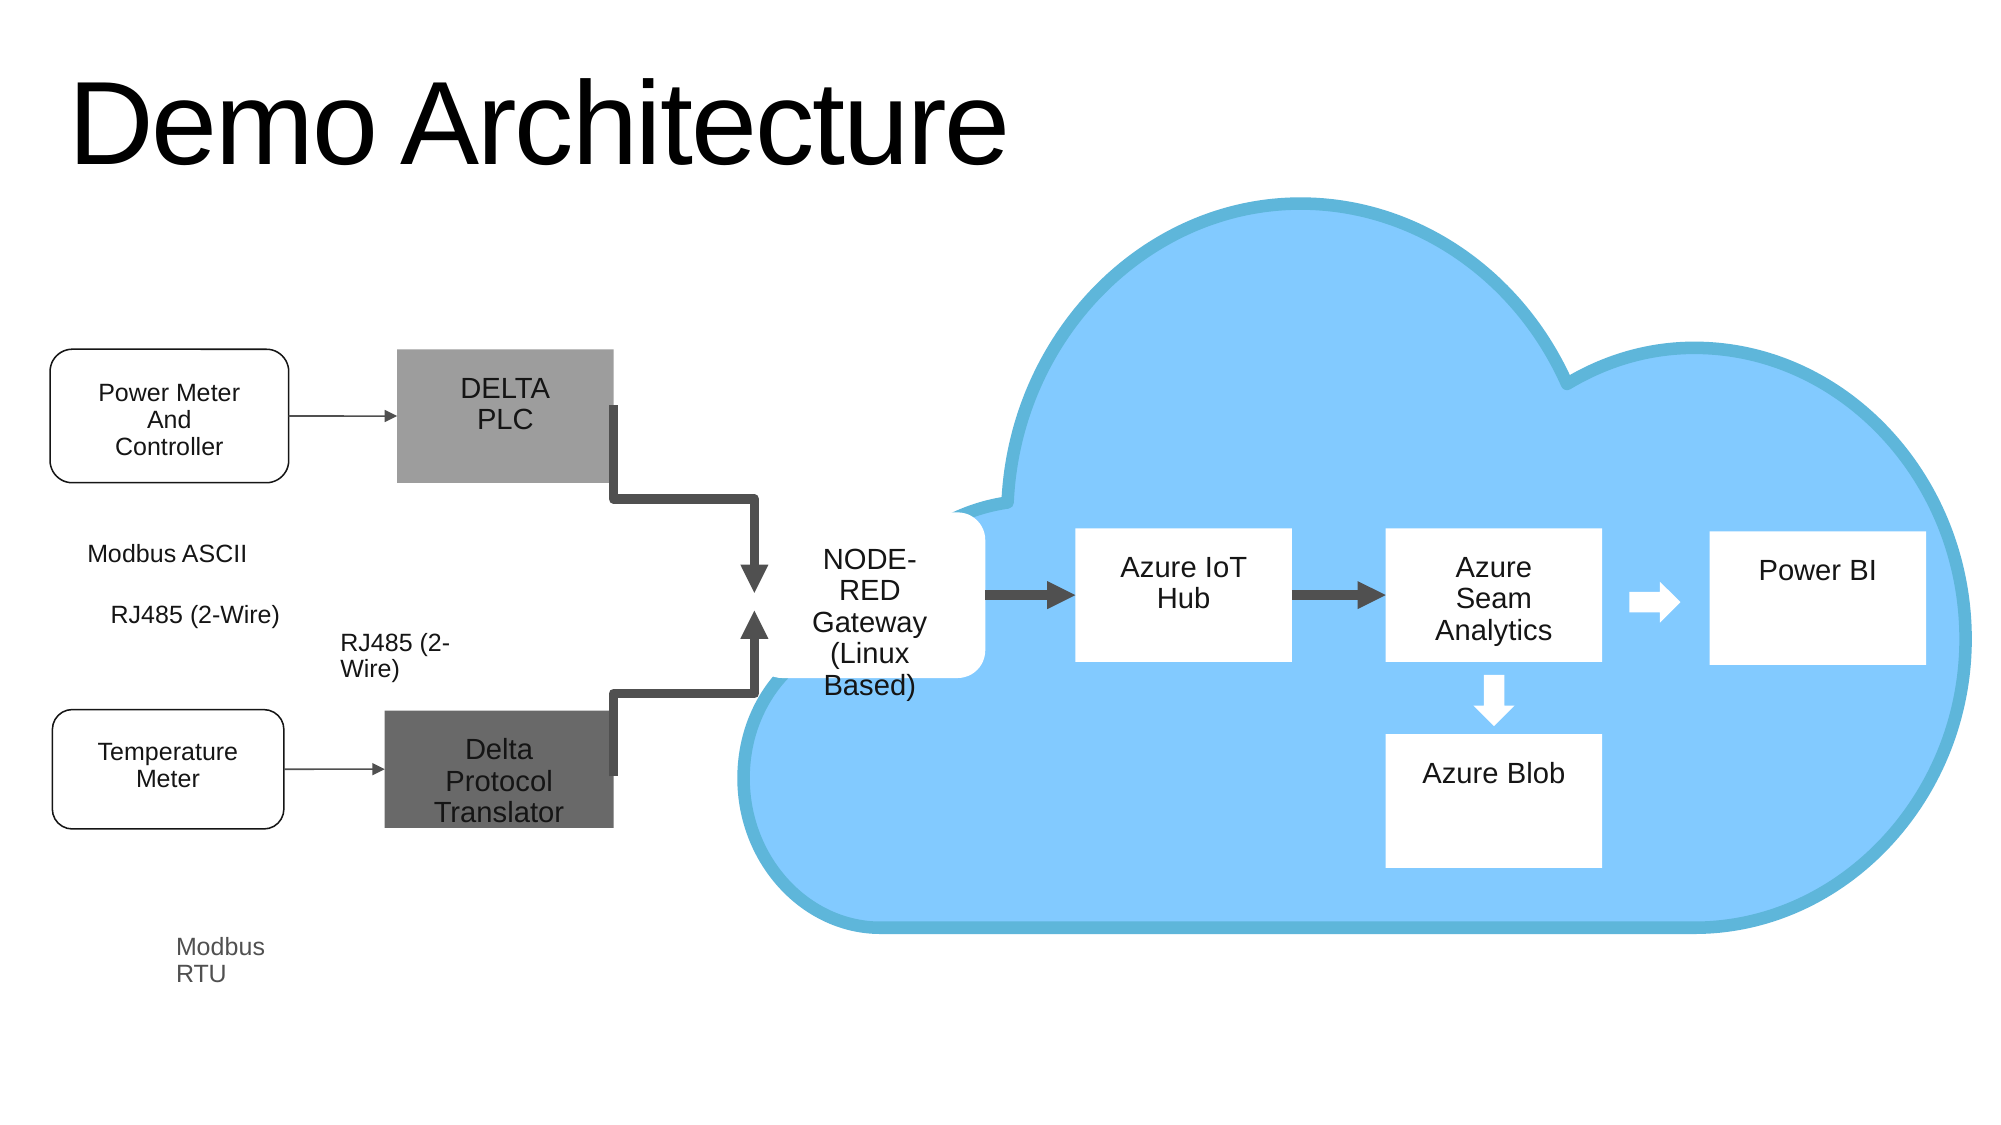

# Demo Architecture

Power Meter
And
Controller
DELTA
PLC
NODE-RED Gateway
(Linux Based)
Modbus ASCII
Azure IoT Hub
Azure Seam Analytics
Power BI

RJ485 (2-Wire)
RJ485 (2-Wire)

Temperature Meter
Delta
Protocol Translator
Azure Blob
Modbus RTU